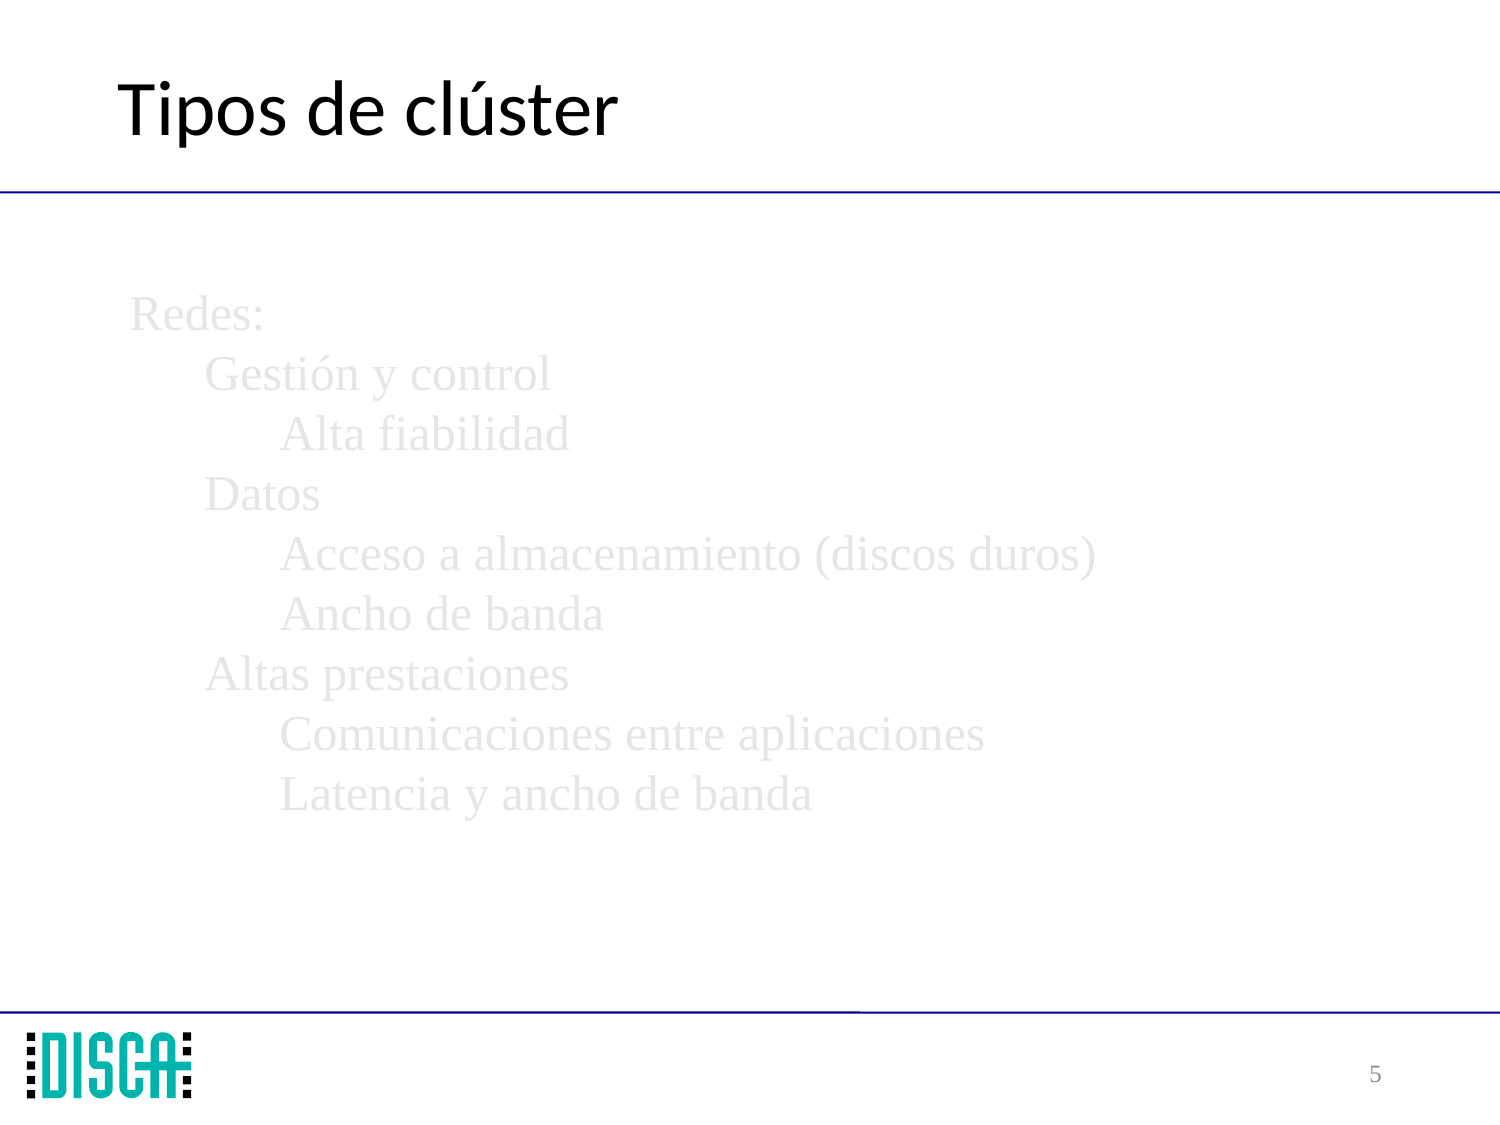

# Tipos de clúster
Redes:
Gestión y control
Alta fiabilidad
Datos
Acceso a almacenamiento (discos duros)
Ancho de banda
Altas prestaciones
Comunicaciones entre aplicaciones
Latencia y ancho de banda

5